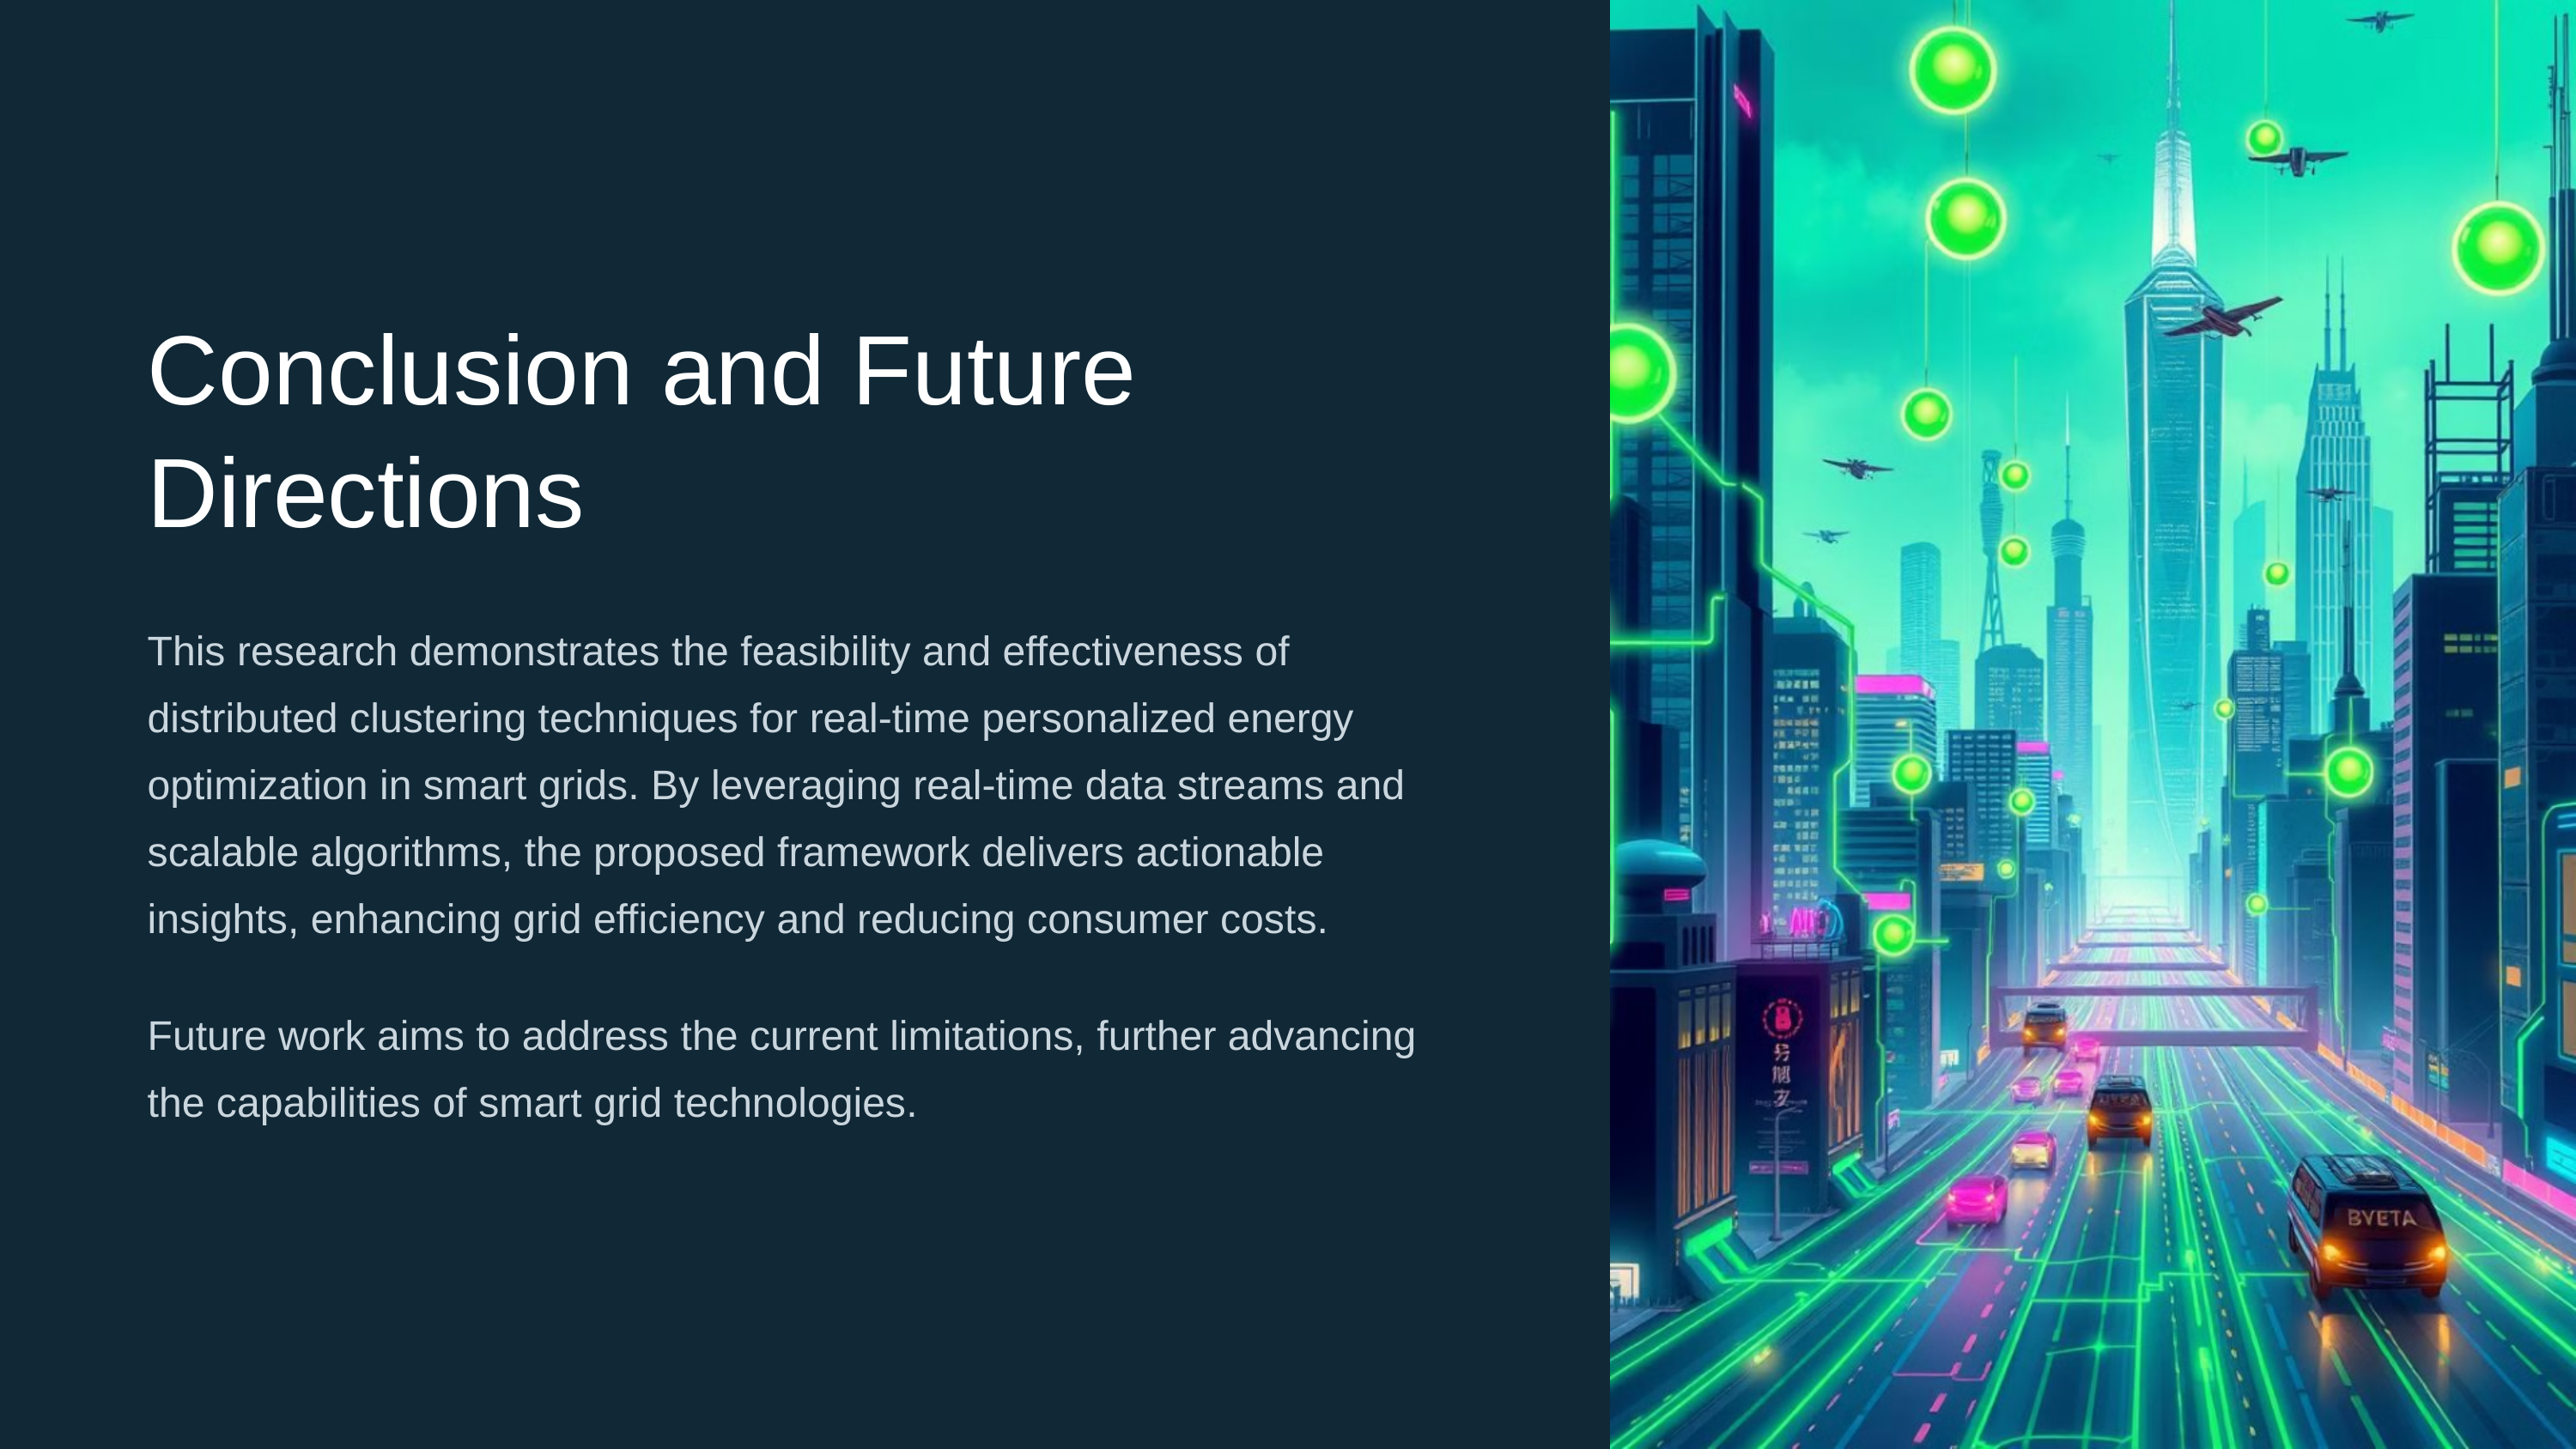

Conclusion and Future Directions
This research demonstrates the feasibility and effectiveness of distributed clustering techniques for real-time personalized energy optimization in smart grids. By leveraging real-time data streams and scalable algorithms, the proposed framework delivers actionable insights, enhancing grid efficiency and reducing consumer costs.
Future work aims to address the current limitations, further advancing the capabilities of smart grid technologies.